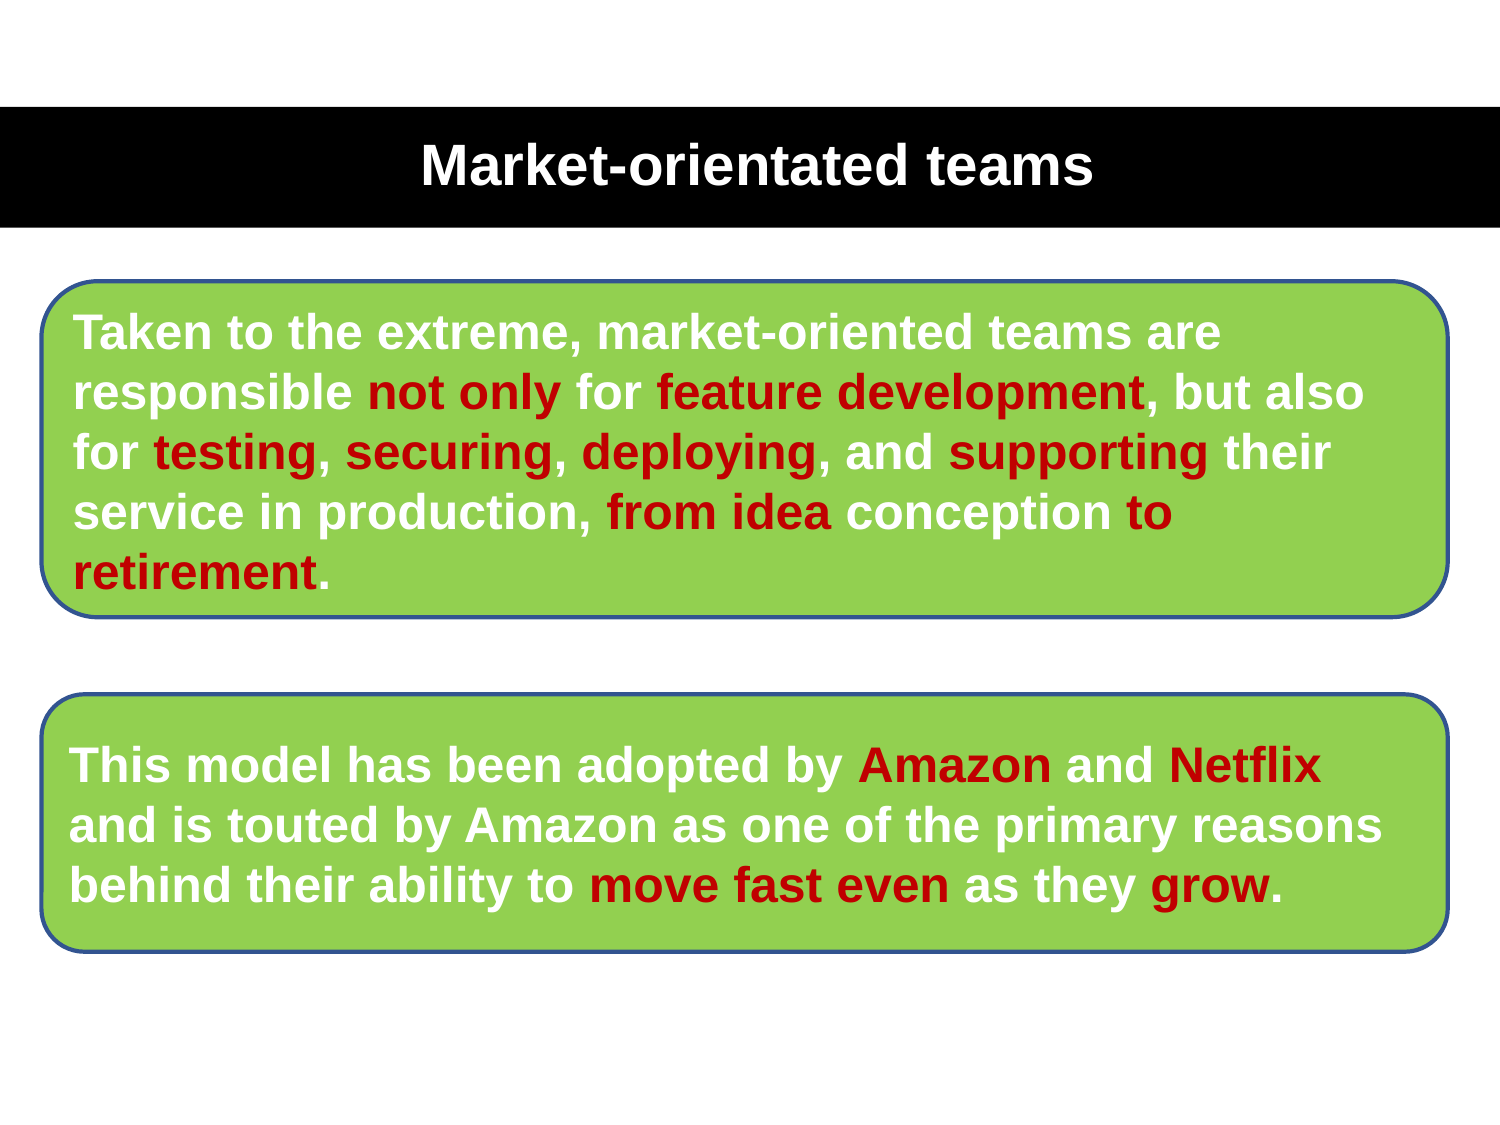

# Market-orientated teams

Taken to the extreme, market-oriented teams are responsible not only for feature development, but also for testing, securing, deploying, and supporting their service in production, from idea conception to retirement.
This model has been adopted by Amazon and Netflix and is touted by Amazon as one of the primary reasons behind their ability to move fast even as they grow.